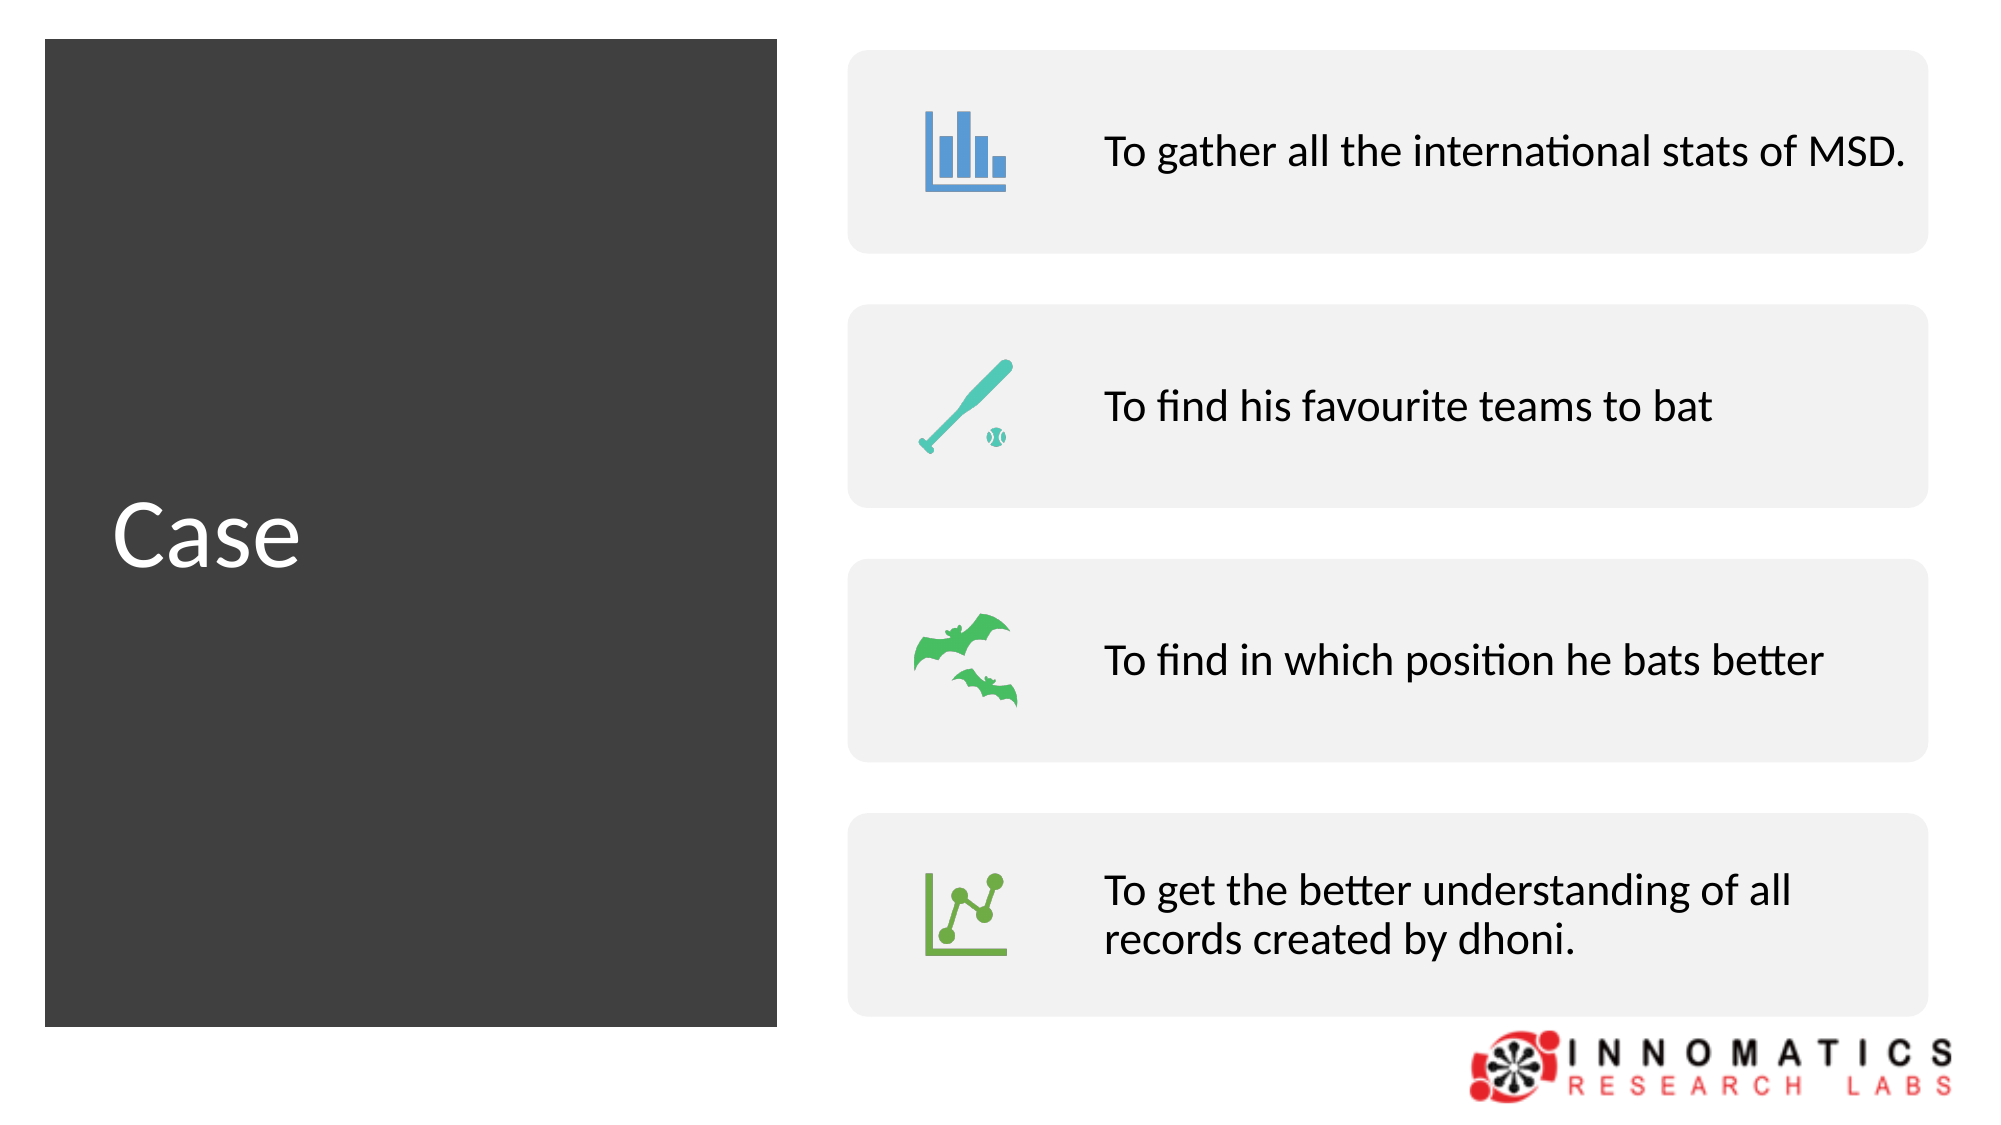

To gather all the international stats of MSD.
To find his favourite teams to bat
To find in which position he bats better
To get the better understanding of all records created by dhoni.
# Case